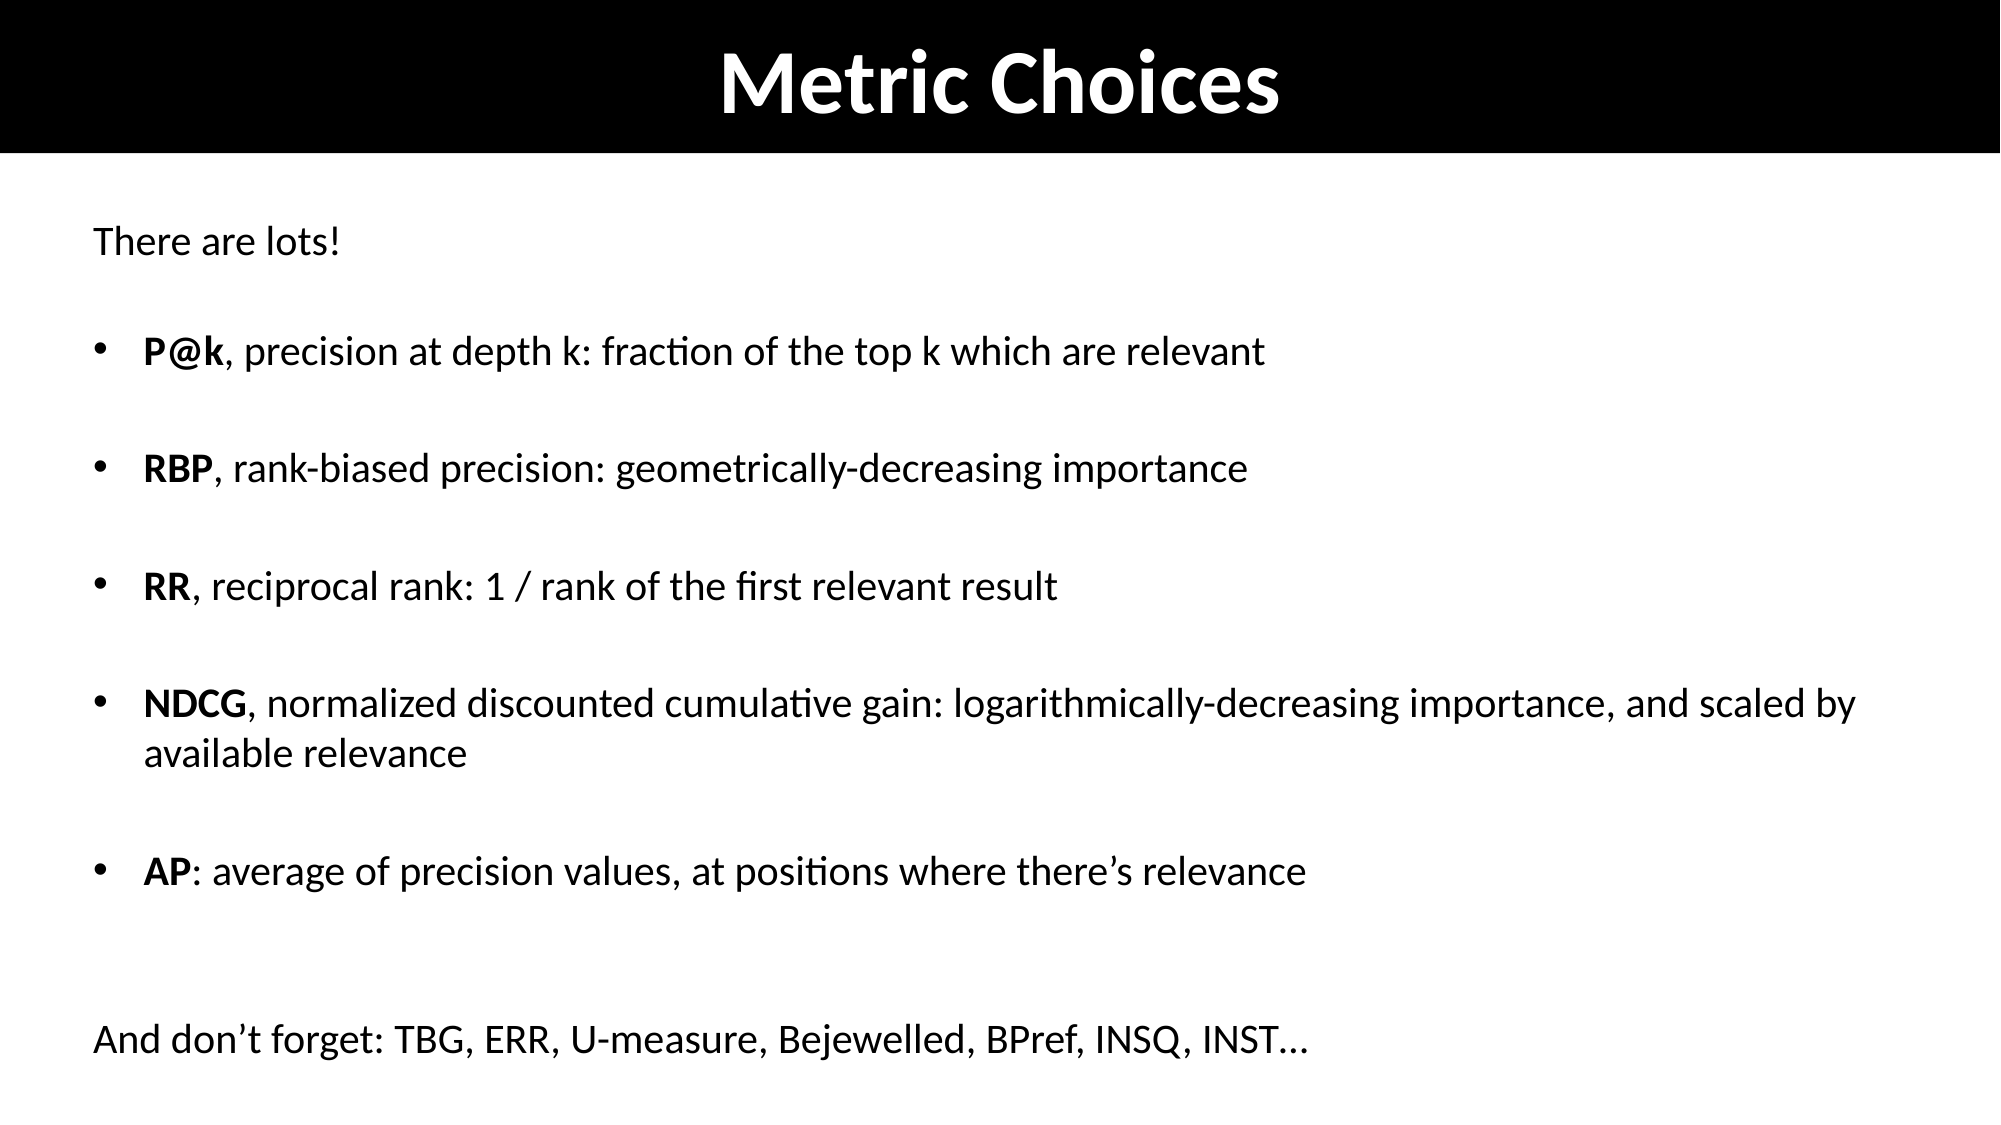

# Metric Choices
There are lots!
P@k, precision at depth k: fraction of the top k which are relevant

RBP, rank-biased precision: geometrically-decreasing importance

RR, reciprocal rank: 1 / rank of the first relevant result

NDCG, normalized discounted cumulative gain: logarithmically-decreasing importance, and scaled by available relevance

AP: average of precision values, at positions where there’s relevance

And don’t forget: TBG, ERR, U-measure, Bejewelled, BPref, INSQ, INST…